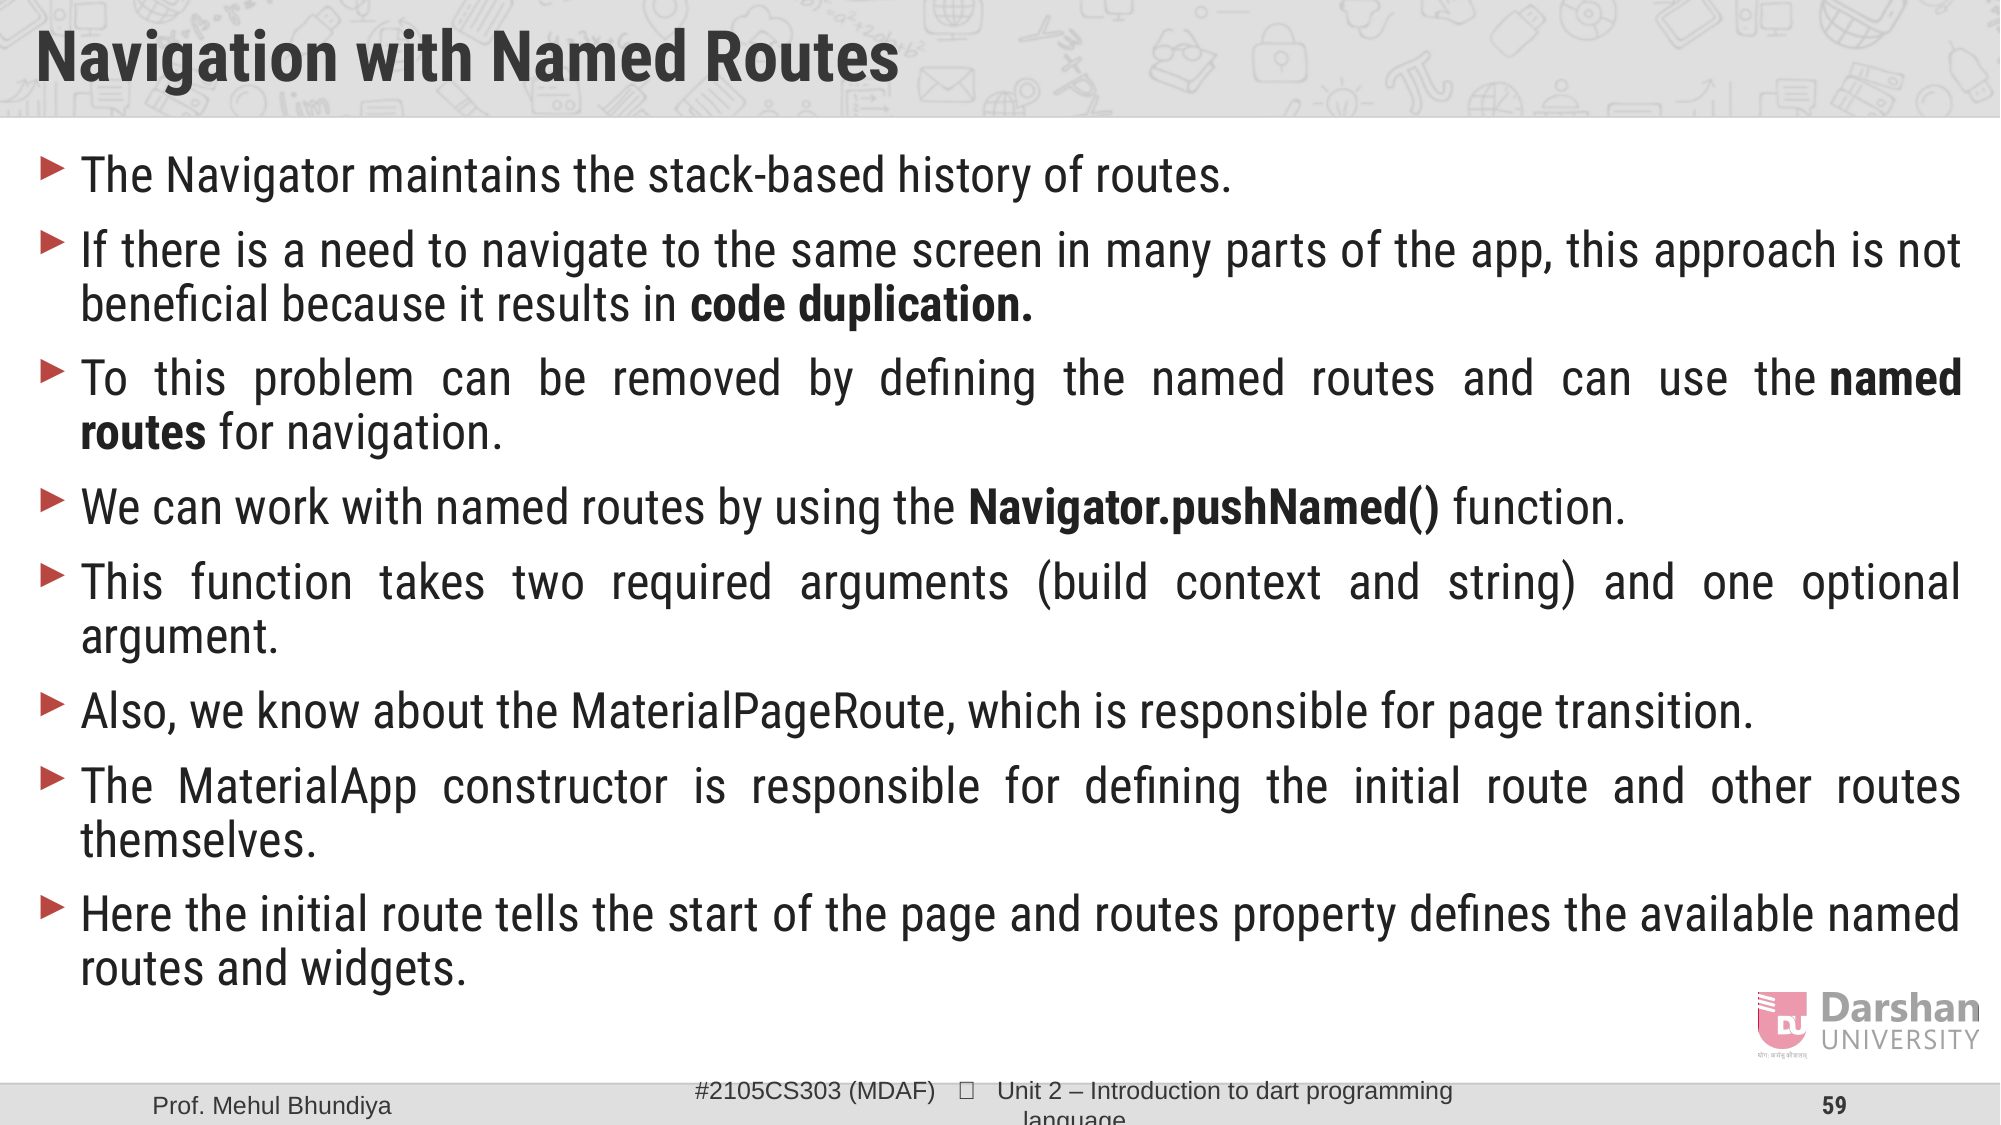

# Navigation with Named Routes
The Navigator maintains the stack-based history of routes.
If there is a need to navigate to the same screen in many parts of the app, this approach is not beneficial because it results in code duplication.
To this problem can be removed by defining the named routes and can use the named routes for navigation.
We can work with named routes by using the Navigator.pushNamed() function.
This function takes two required arguments (build context and string) and one optional argument.
Also, we know about the MaterialPageRoute, which is responsible for page transition.
The MaterialApp constructor is responsible for defining the initial route and other routes themselves.
Here the initial route tells the start of the page and routes property defines the available named routes and widgets.